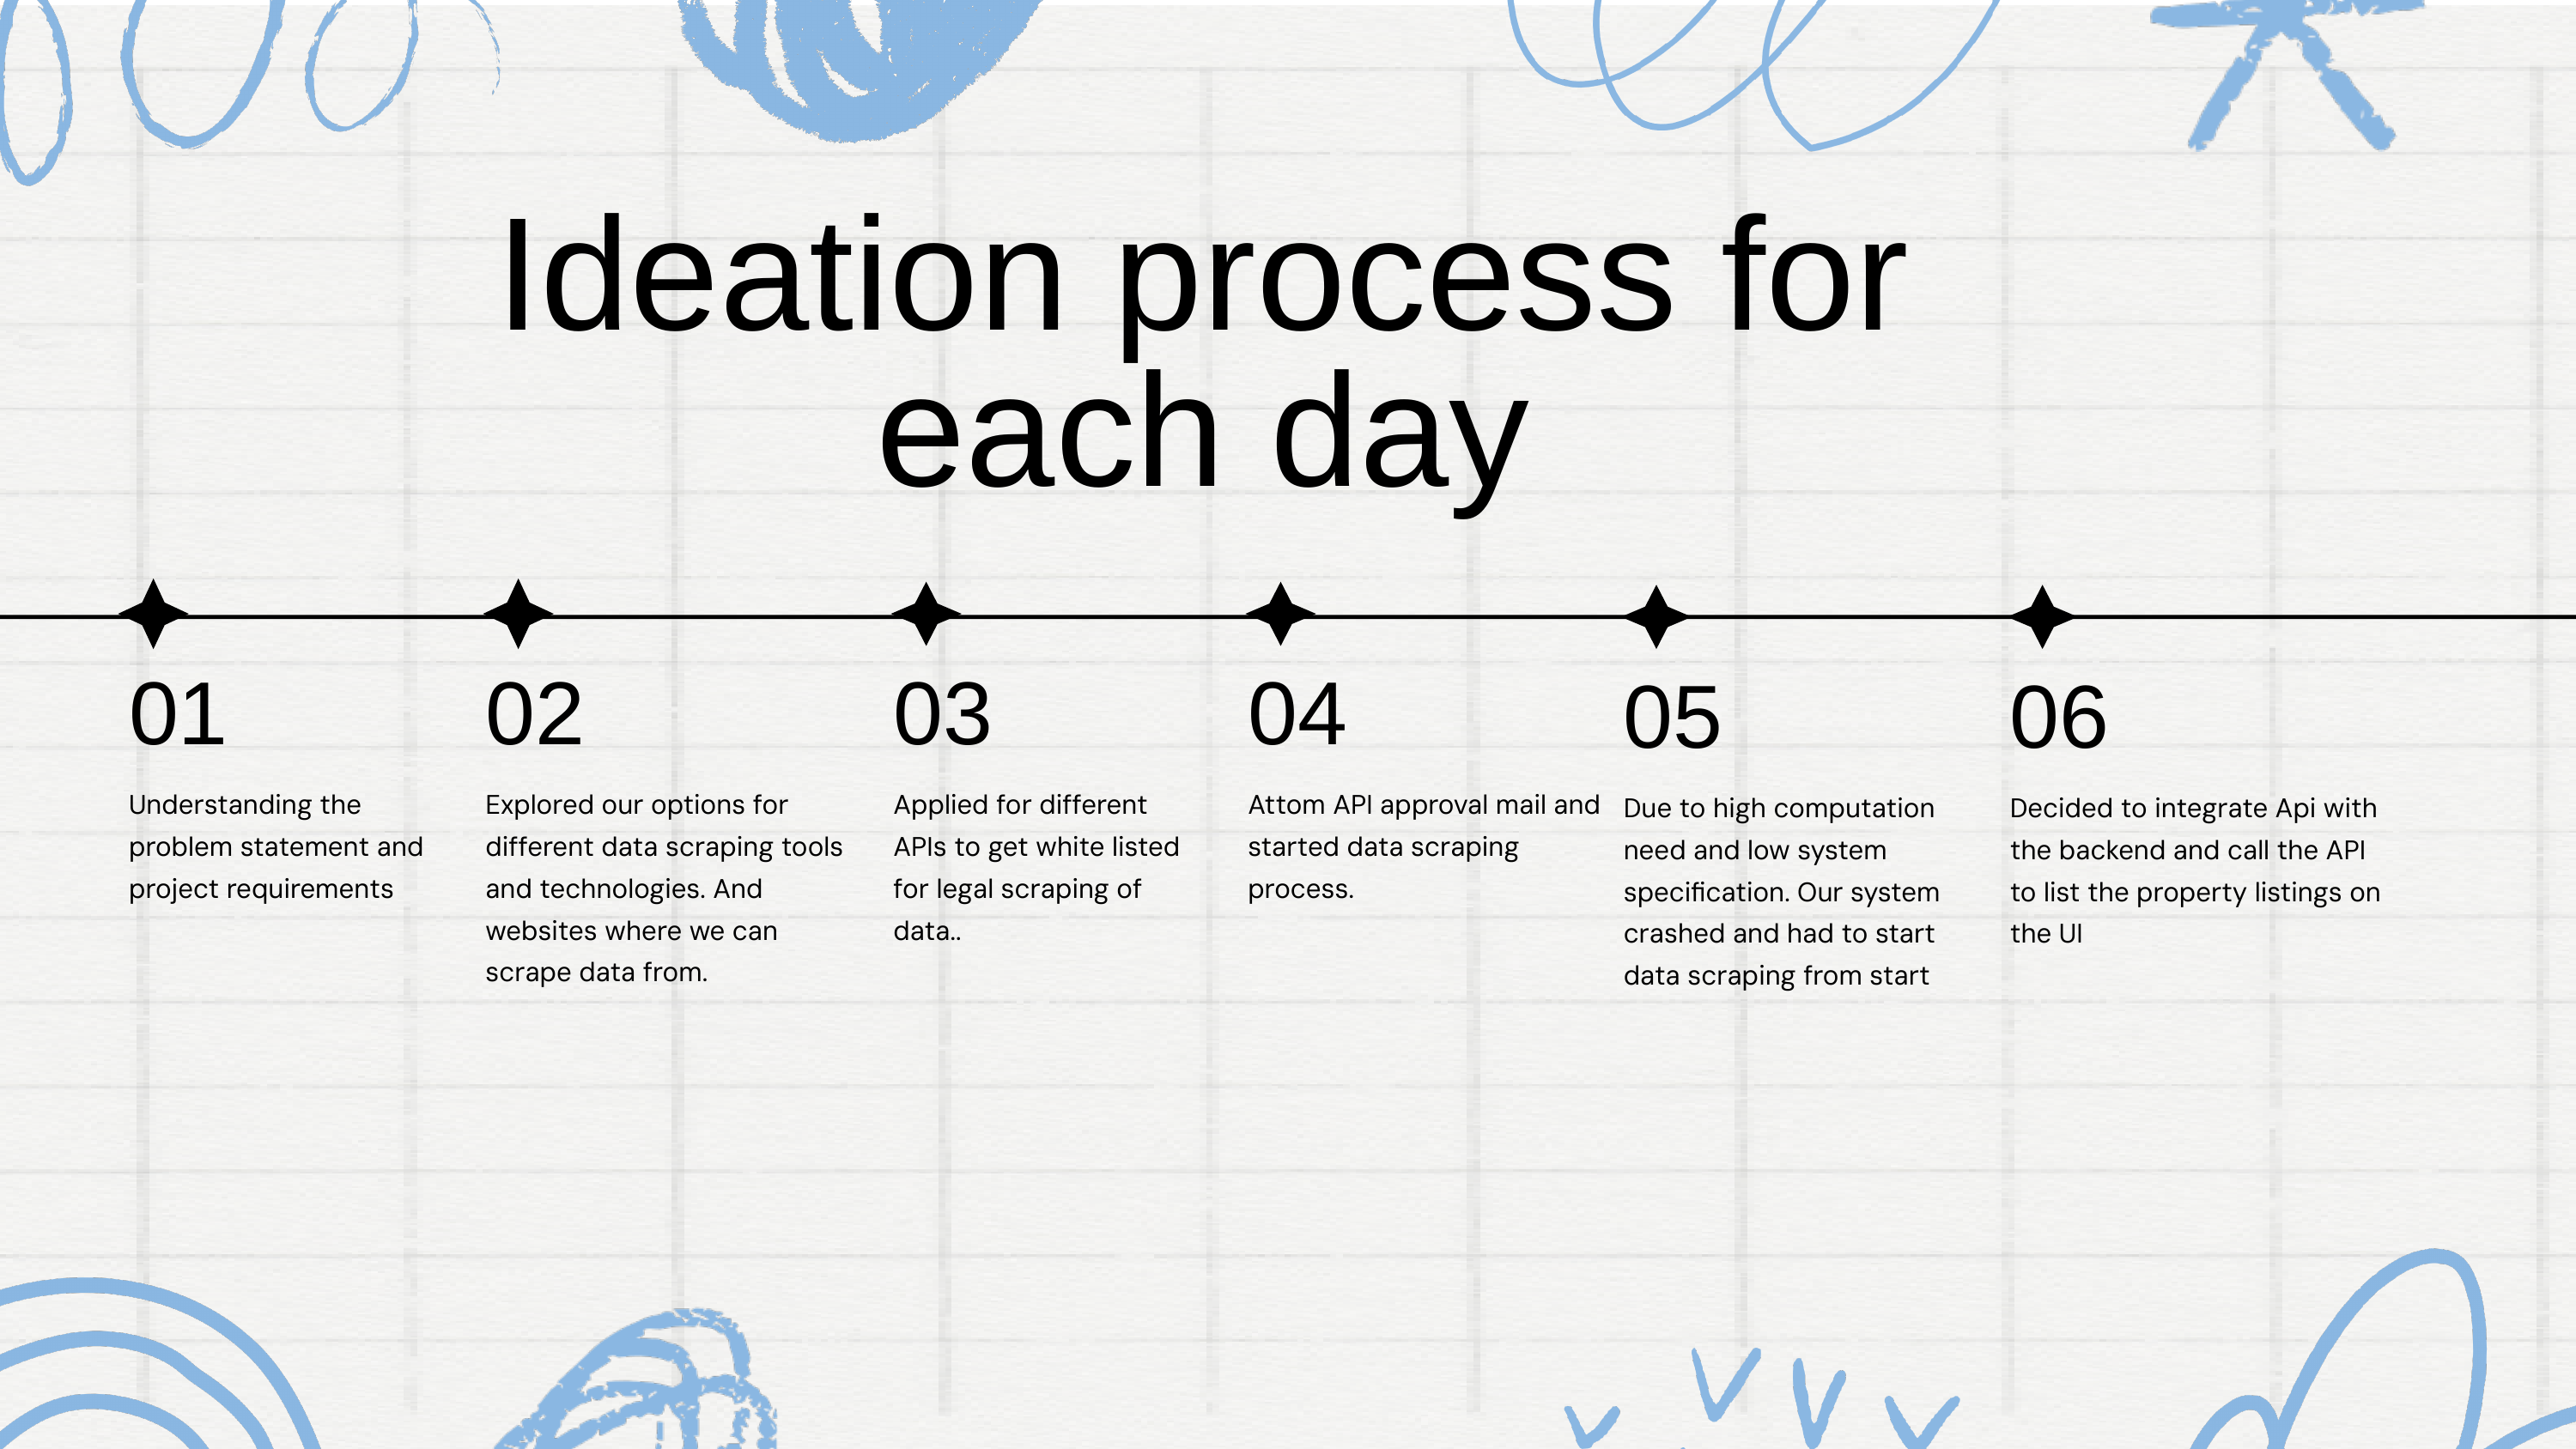

Ideation process for each day

01
02
03
04
05
06
Understanding the problem statement and project requirements
Explored our options for different data scraping tools and technologies. And websites where we can scrape data from.
Applied for different APIs to get white listed for legal scraping of data..
Attom API approval mail and started data scraping process.
Due to high computation need and low system specification. Our system crashed and had to start data scraping from start
Decided to integrate Api with the backend and call the API to list the property listings on the UI